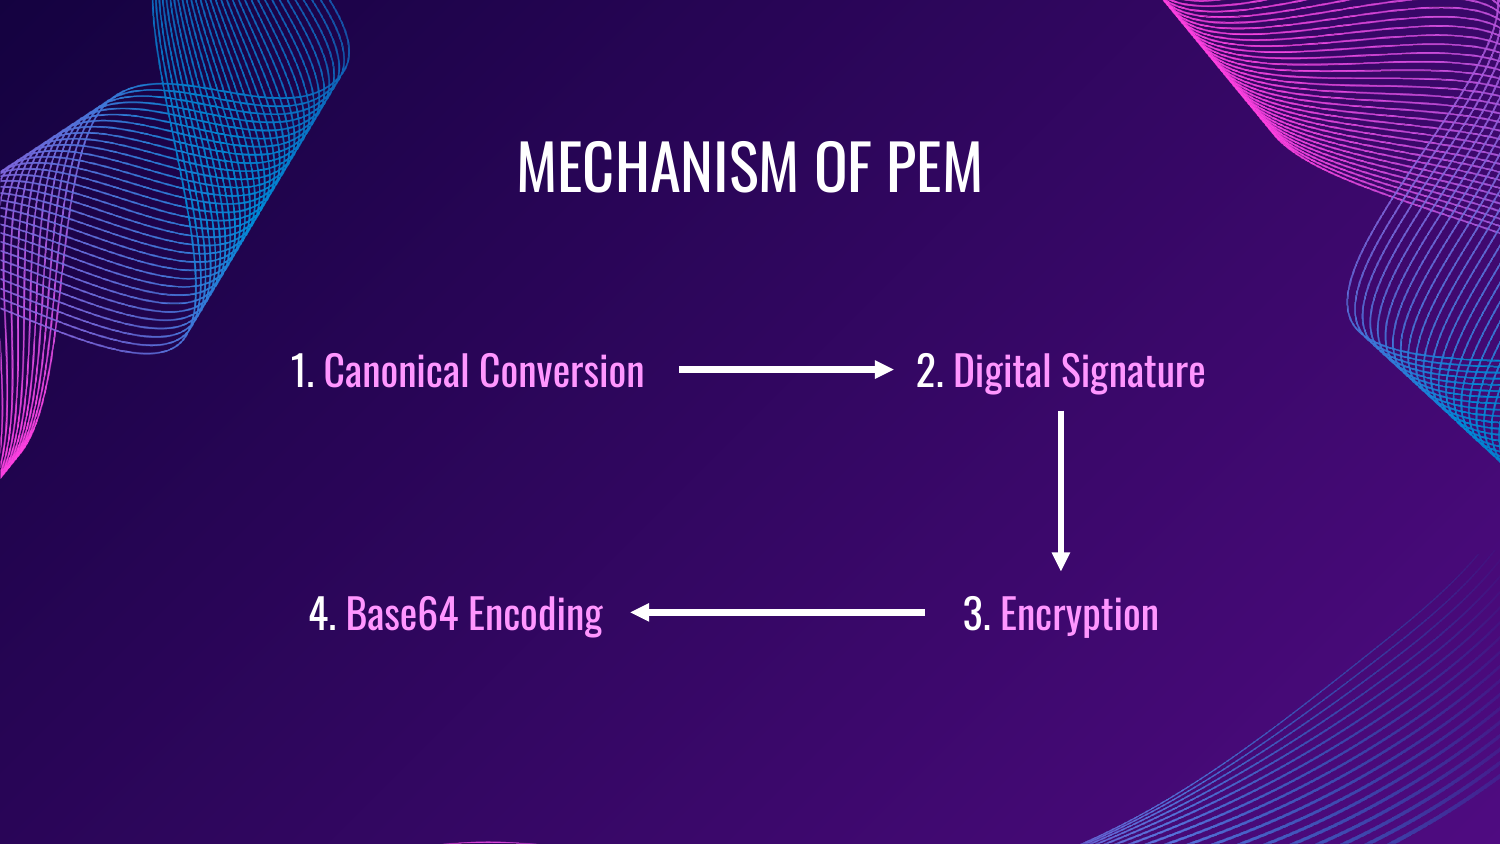

MECHANISM OF PEM
# 1. Canonical Conversion
2. Digital Signature
4. Base64 Encoding
3. Encryption